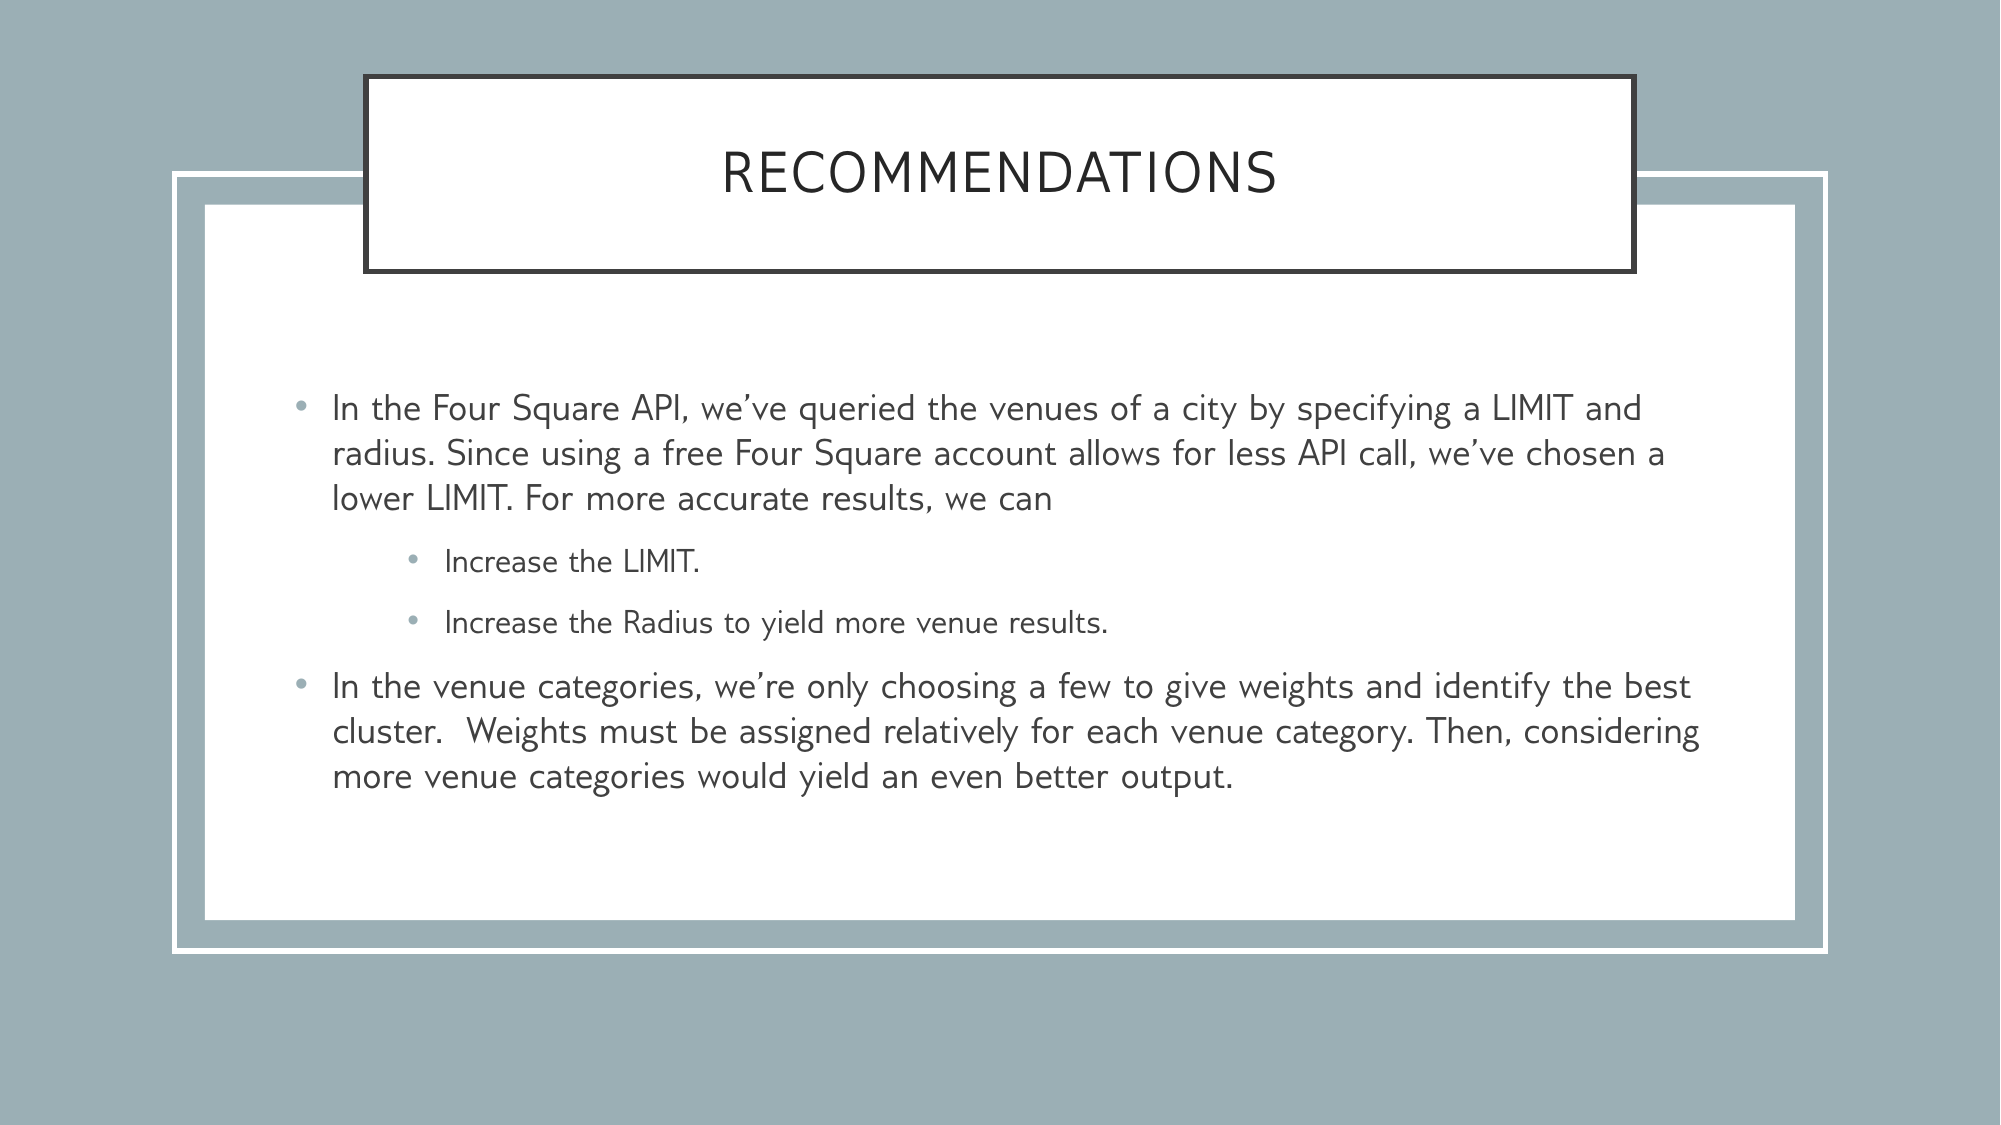

# Recommendations

In the Four Square API, we’ve queried the venues of a city by specifying a LIMIT and radius. Since using a free Four Square account allows for less API call, we’ve chosen a lower LIMIT. For more accurate results, we can
Increase the LIMIT.
Increase the Radius to yield more venue results.
In the venue categories, we’re only choosing a few to give weights and identify the best cluster.  Weights must be assigned relatively for each venue category. Then, considering more venue categories would yield an even better output.